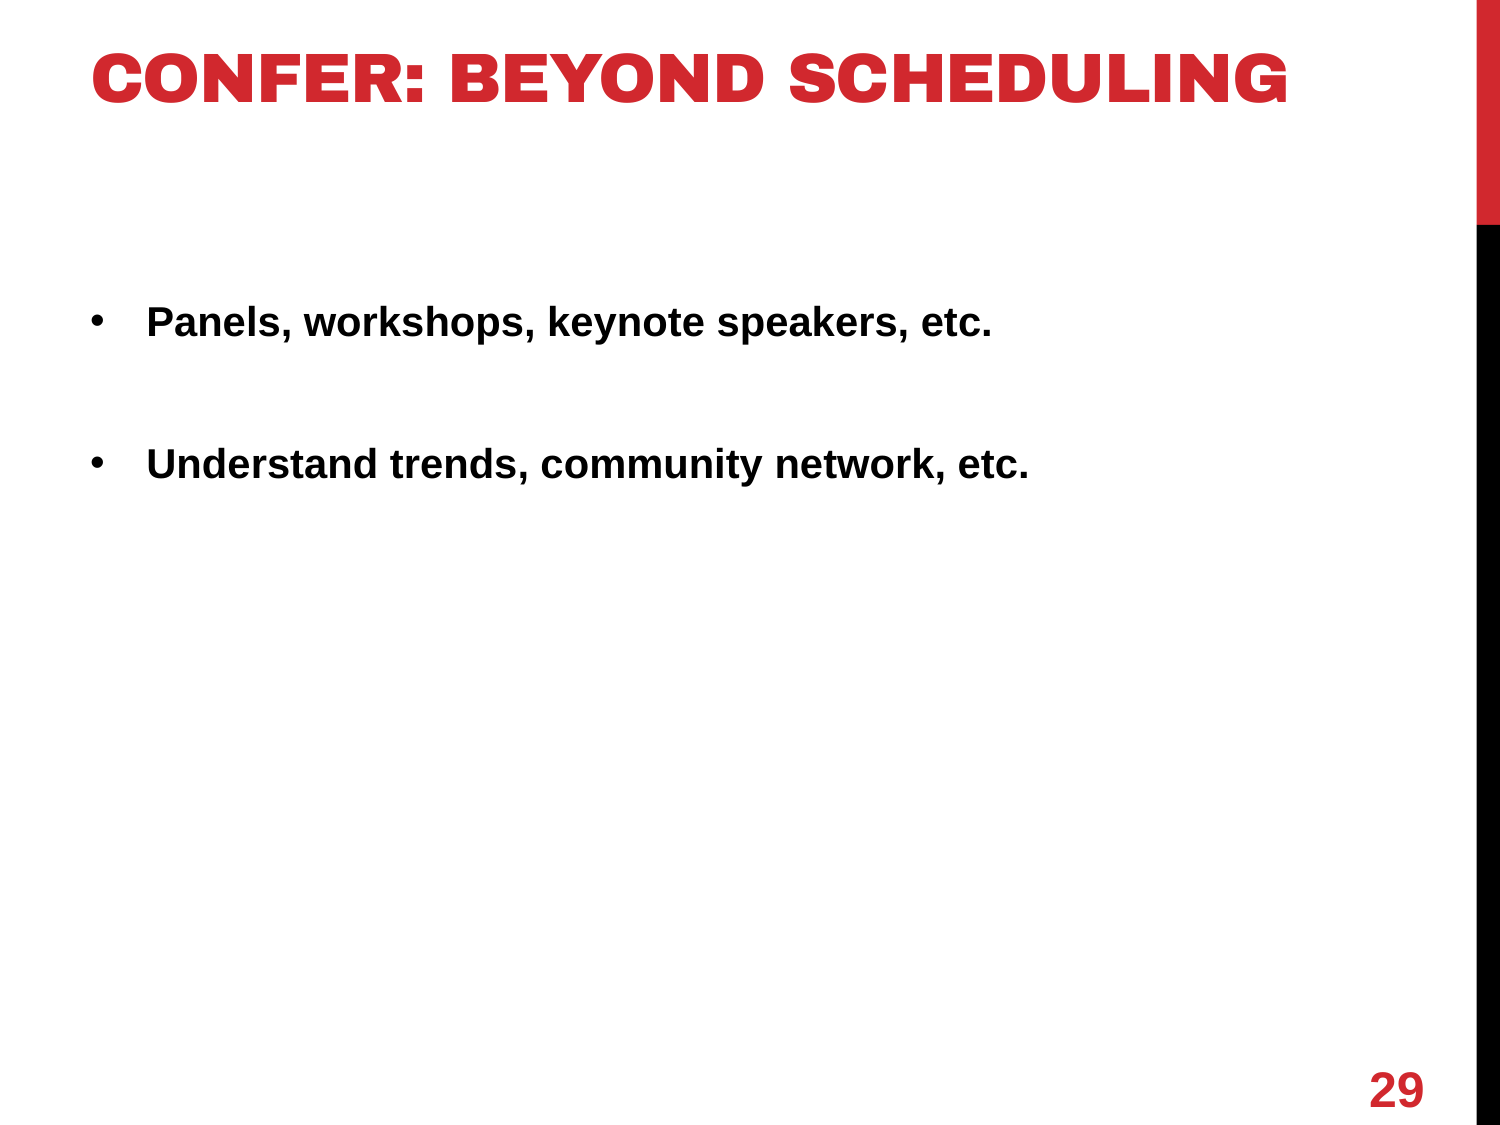

# Confer: Beyond Scheduling
Panels, workshops, keynote speakers, etc.

Understand trends, community network, etc.
29